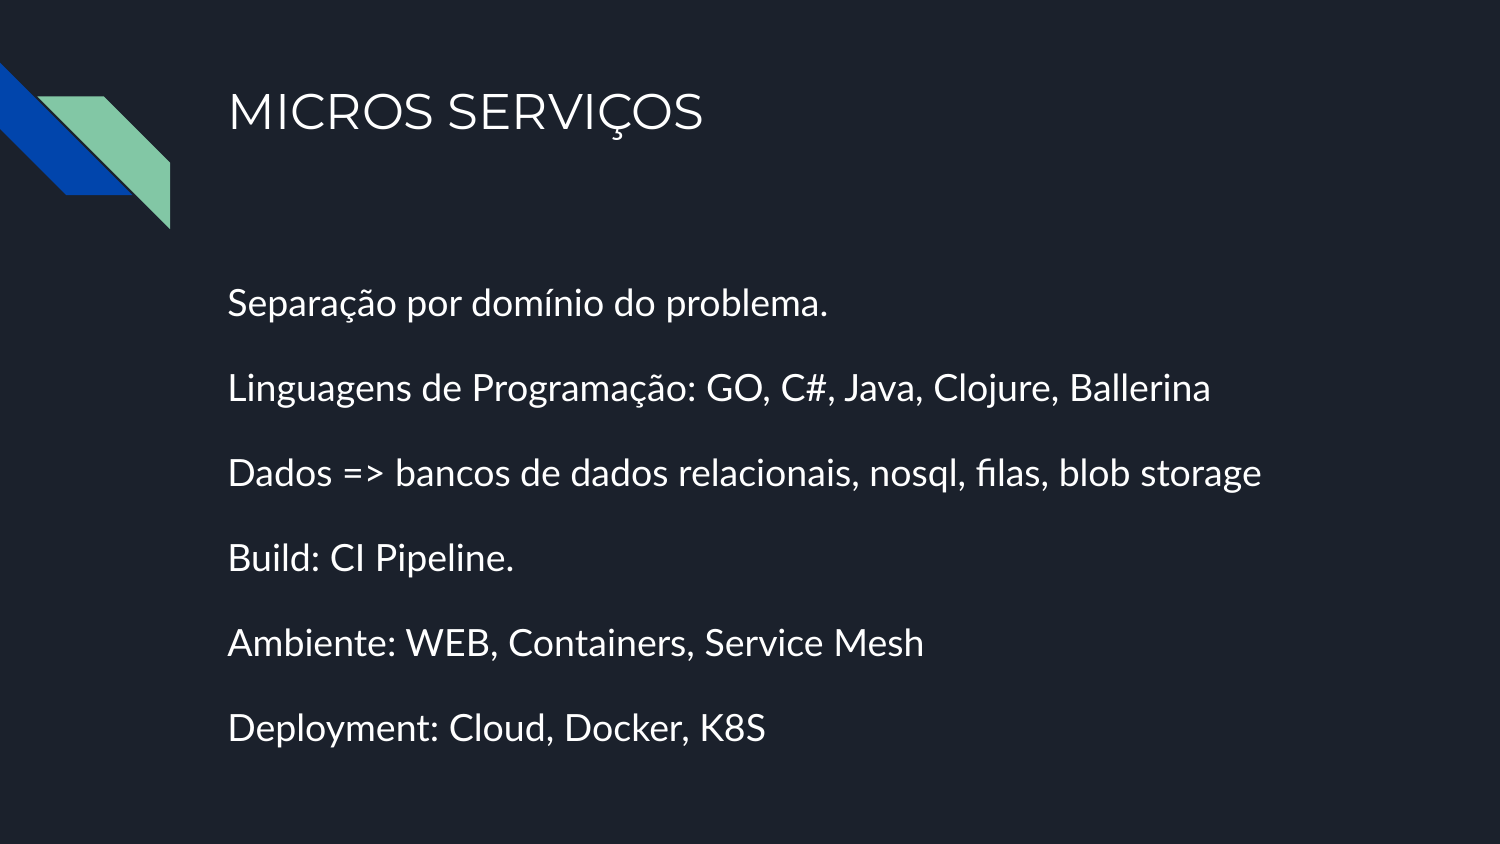

MICROS SERVIÇOS
Separação por domínio do problema.
Linguagens de Programação: GO, C#, Java, Clojure, Ballerina
Dados => bancos de dados relacionais, nosql, filas, blob storage
Build: CI Pipeline.
Ambiente: WEB, Containers, Service Mesh
Deployment: Cloud, Docker, K8S